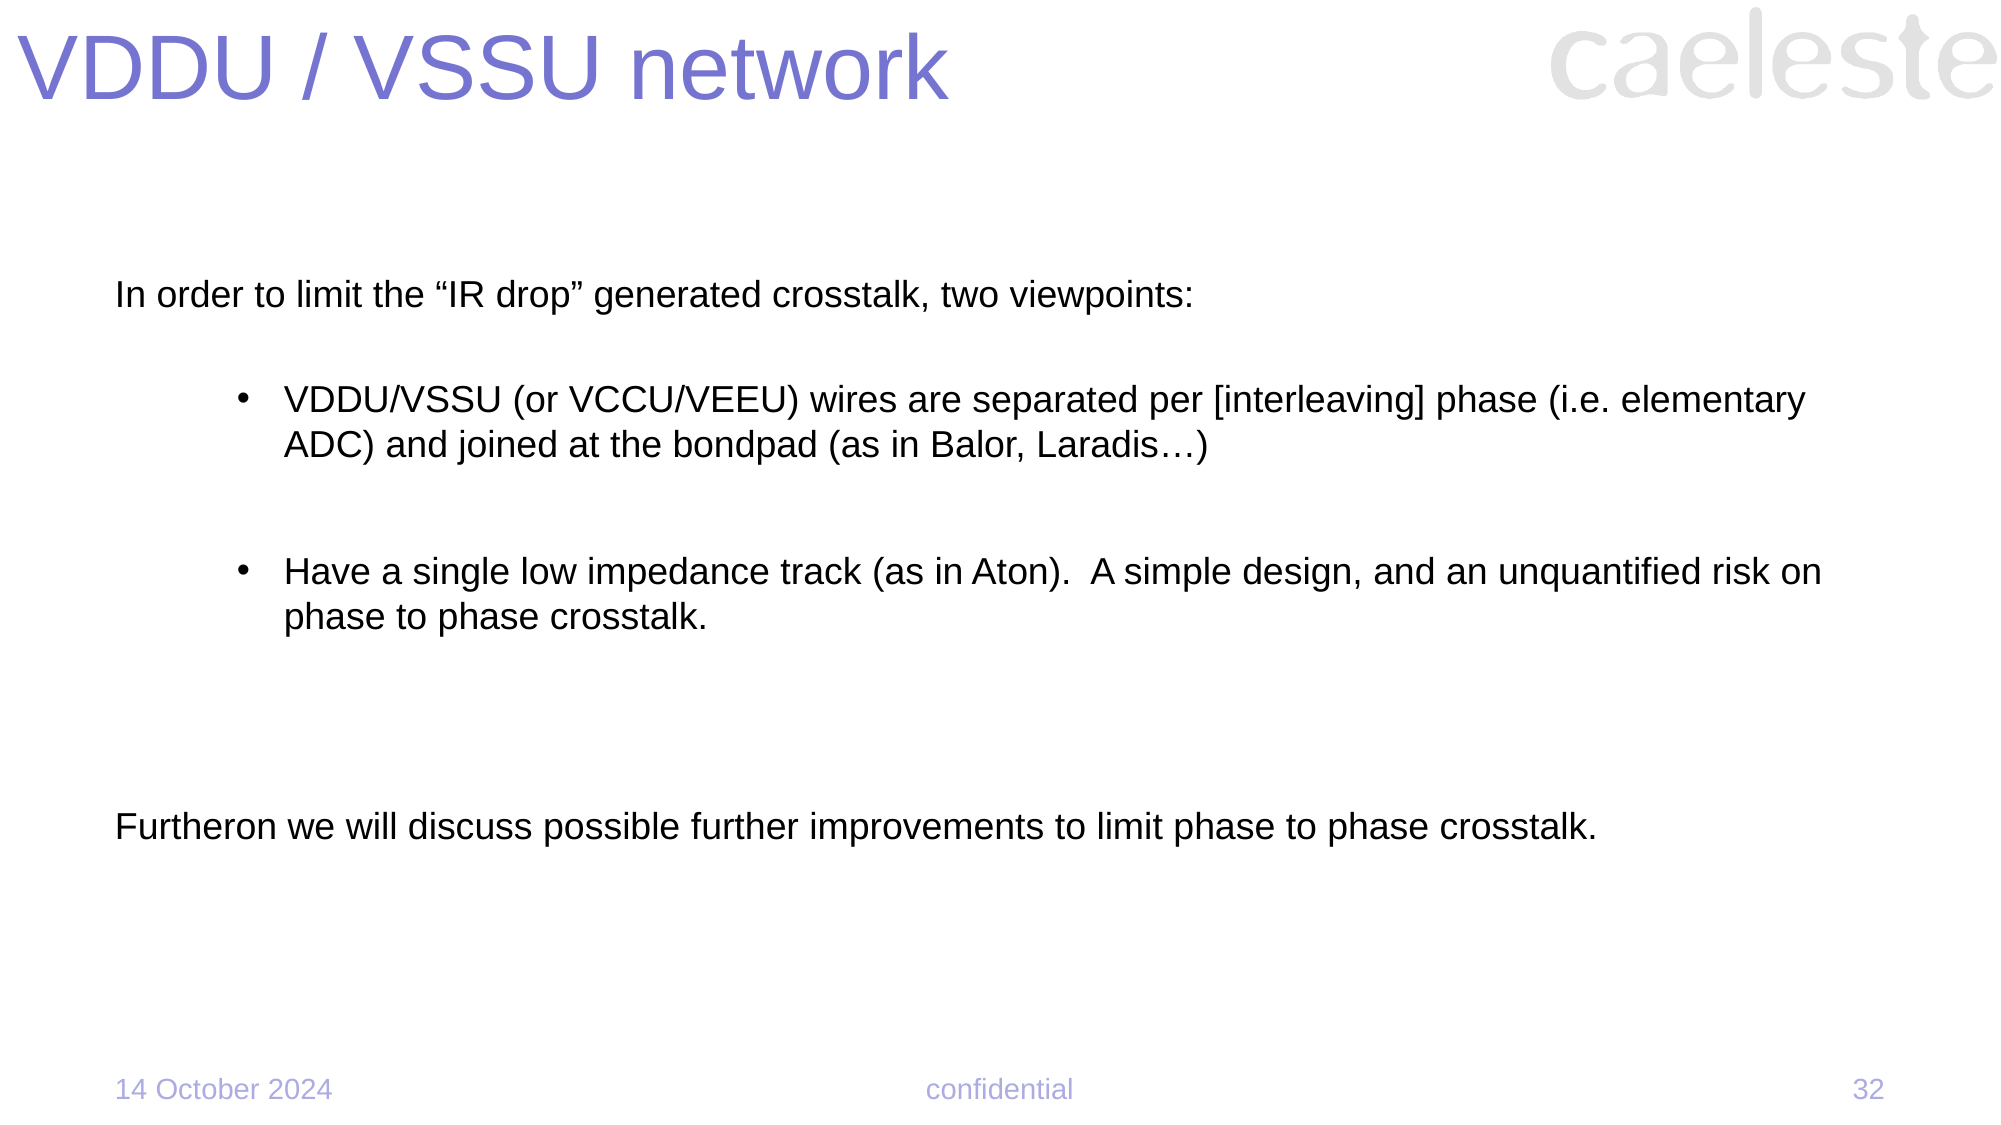

# VDDU / VSSU network
In order to limit the “IR drop” generated crosstalk, two viewpoints:

VDDU/VSSU (or VCCU/VEEU) wires are separated per [interleaving] phase (i.e. elementary ADC) and joined at the bondpad (as in Balor, Laradis…)

Have a single low impedance track (as in Aton).  A simple design, and an unquantified risk on phase to phase crosstalk.

Furtheron we will discuss possible further improvements to limit phase to phase crosstalk.

confidential
32
14 October 2024